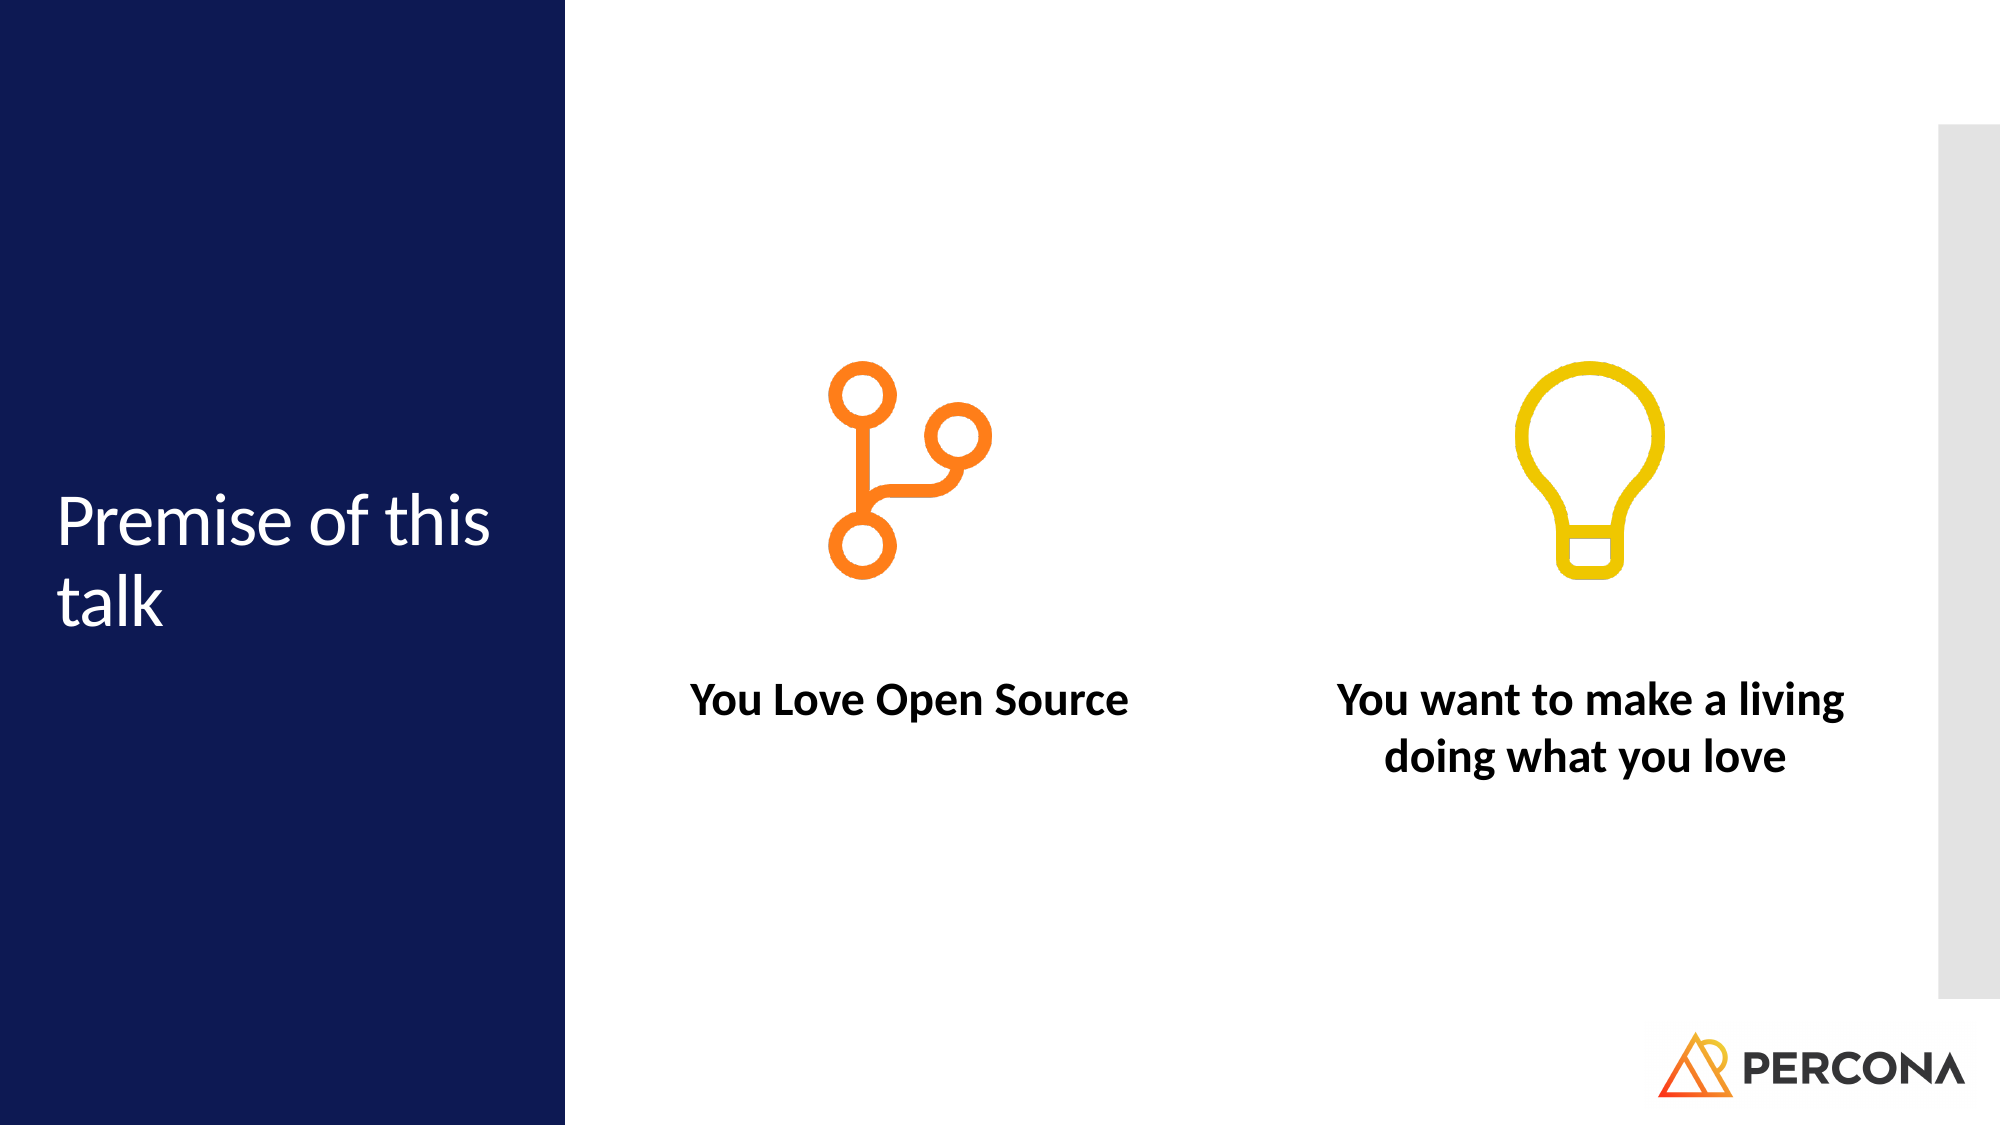

You Love Open Source
You want to make a living doing what you love
# Premise of this talk